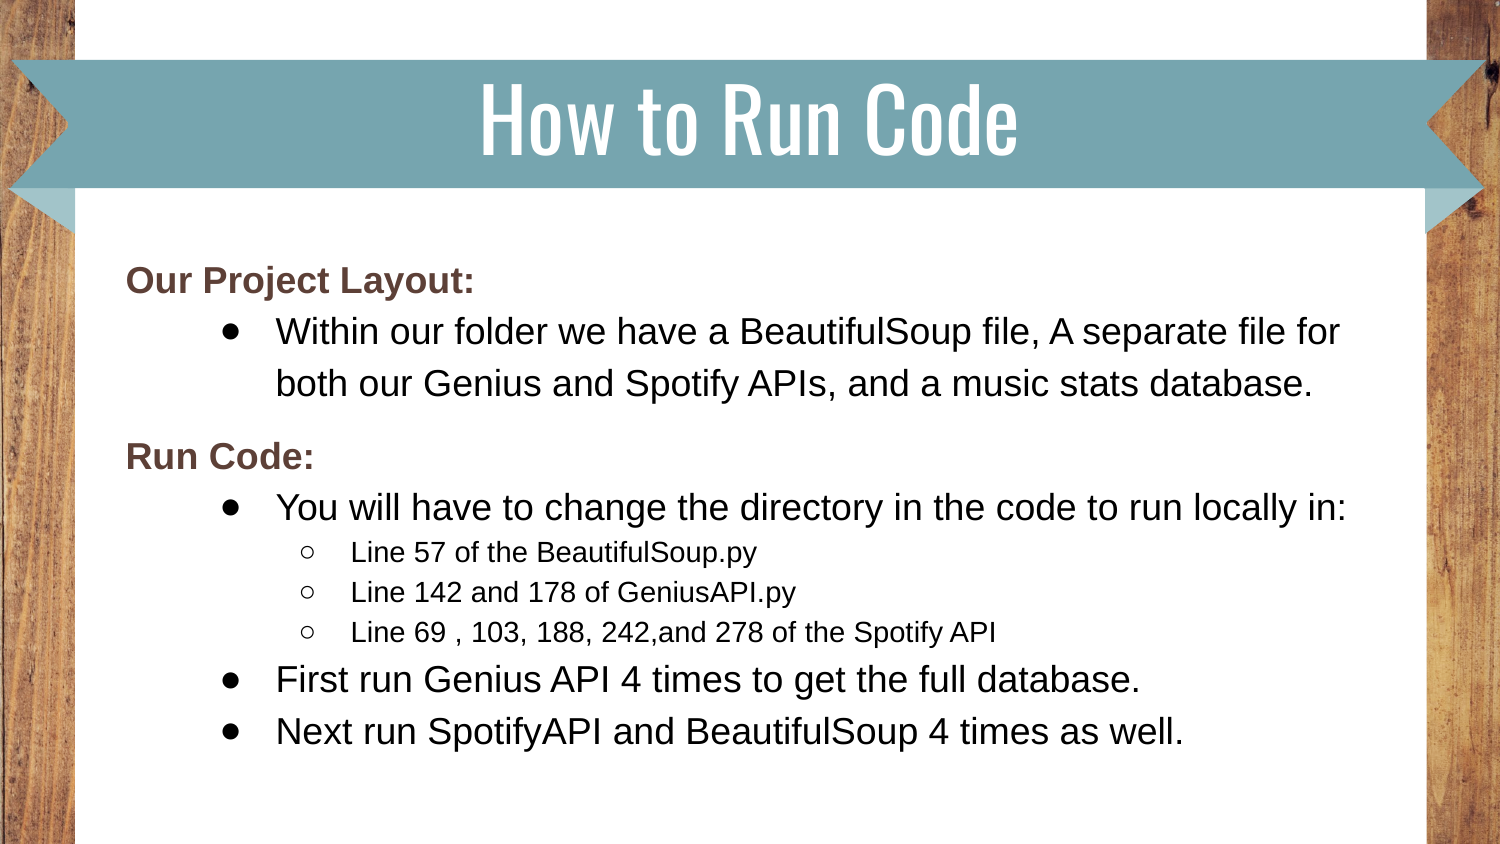

# How to Run Code

Our Project Layout:
Within our folder we have a BeautifulSoup file, A separate file for both our Genius and Spotify APIs, and a music stats database.
Run Code:
You will have to change the directory in the code to run locally in:
Line 57 of the BeautifulSoup.py
Line 142 and 178 of GeniusAPI.py
Line 69 , 103, 188, 242,and 278 of the Spotify API
First run Genius API 4 times to get the full database.
Next run SpotifyAPI and BeautifulSoup 4 times as well.